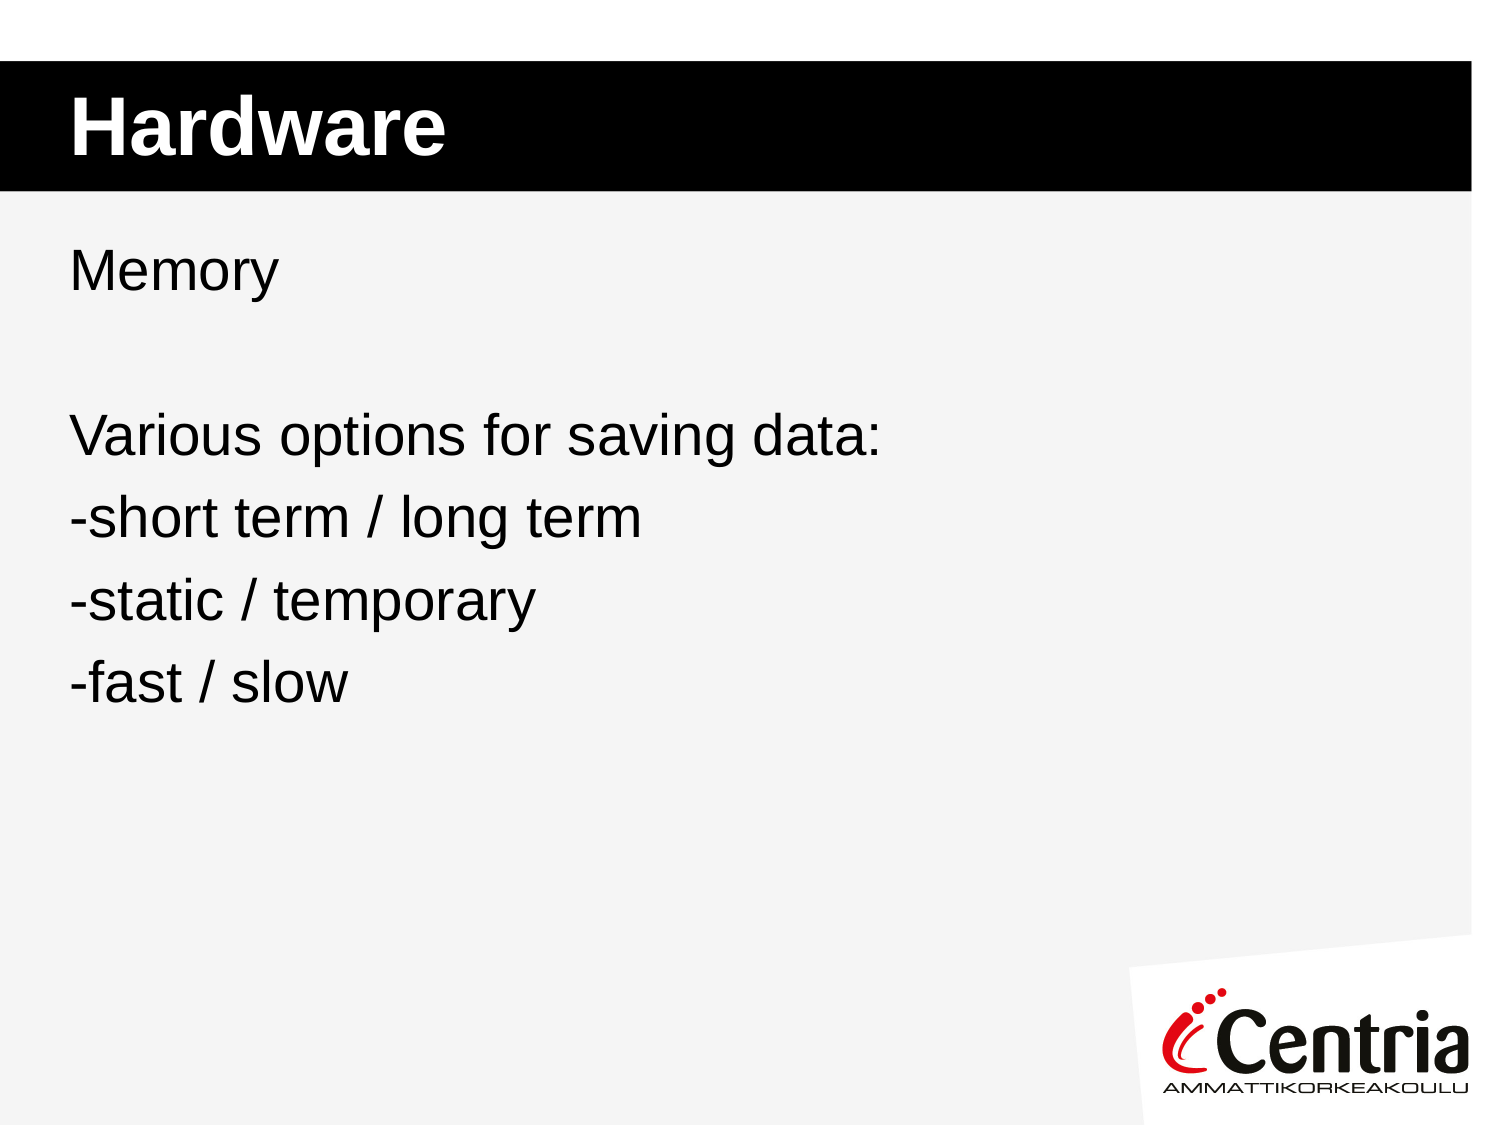

# Hardware
Memory

Various options for saving data:
-short term / long term
-static / temporary
-fast / slow